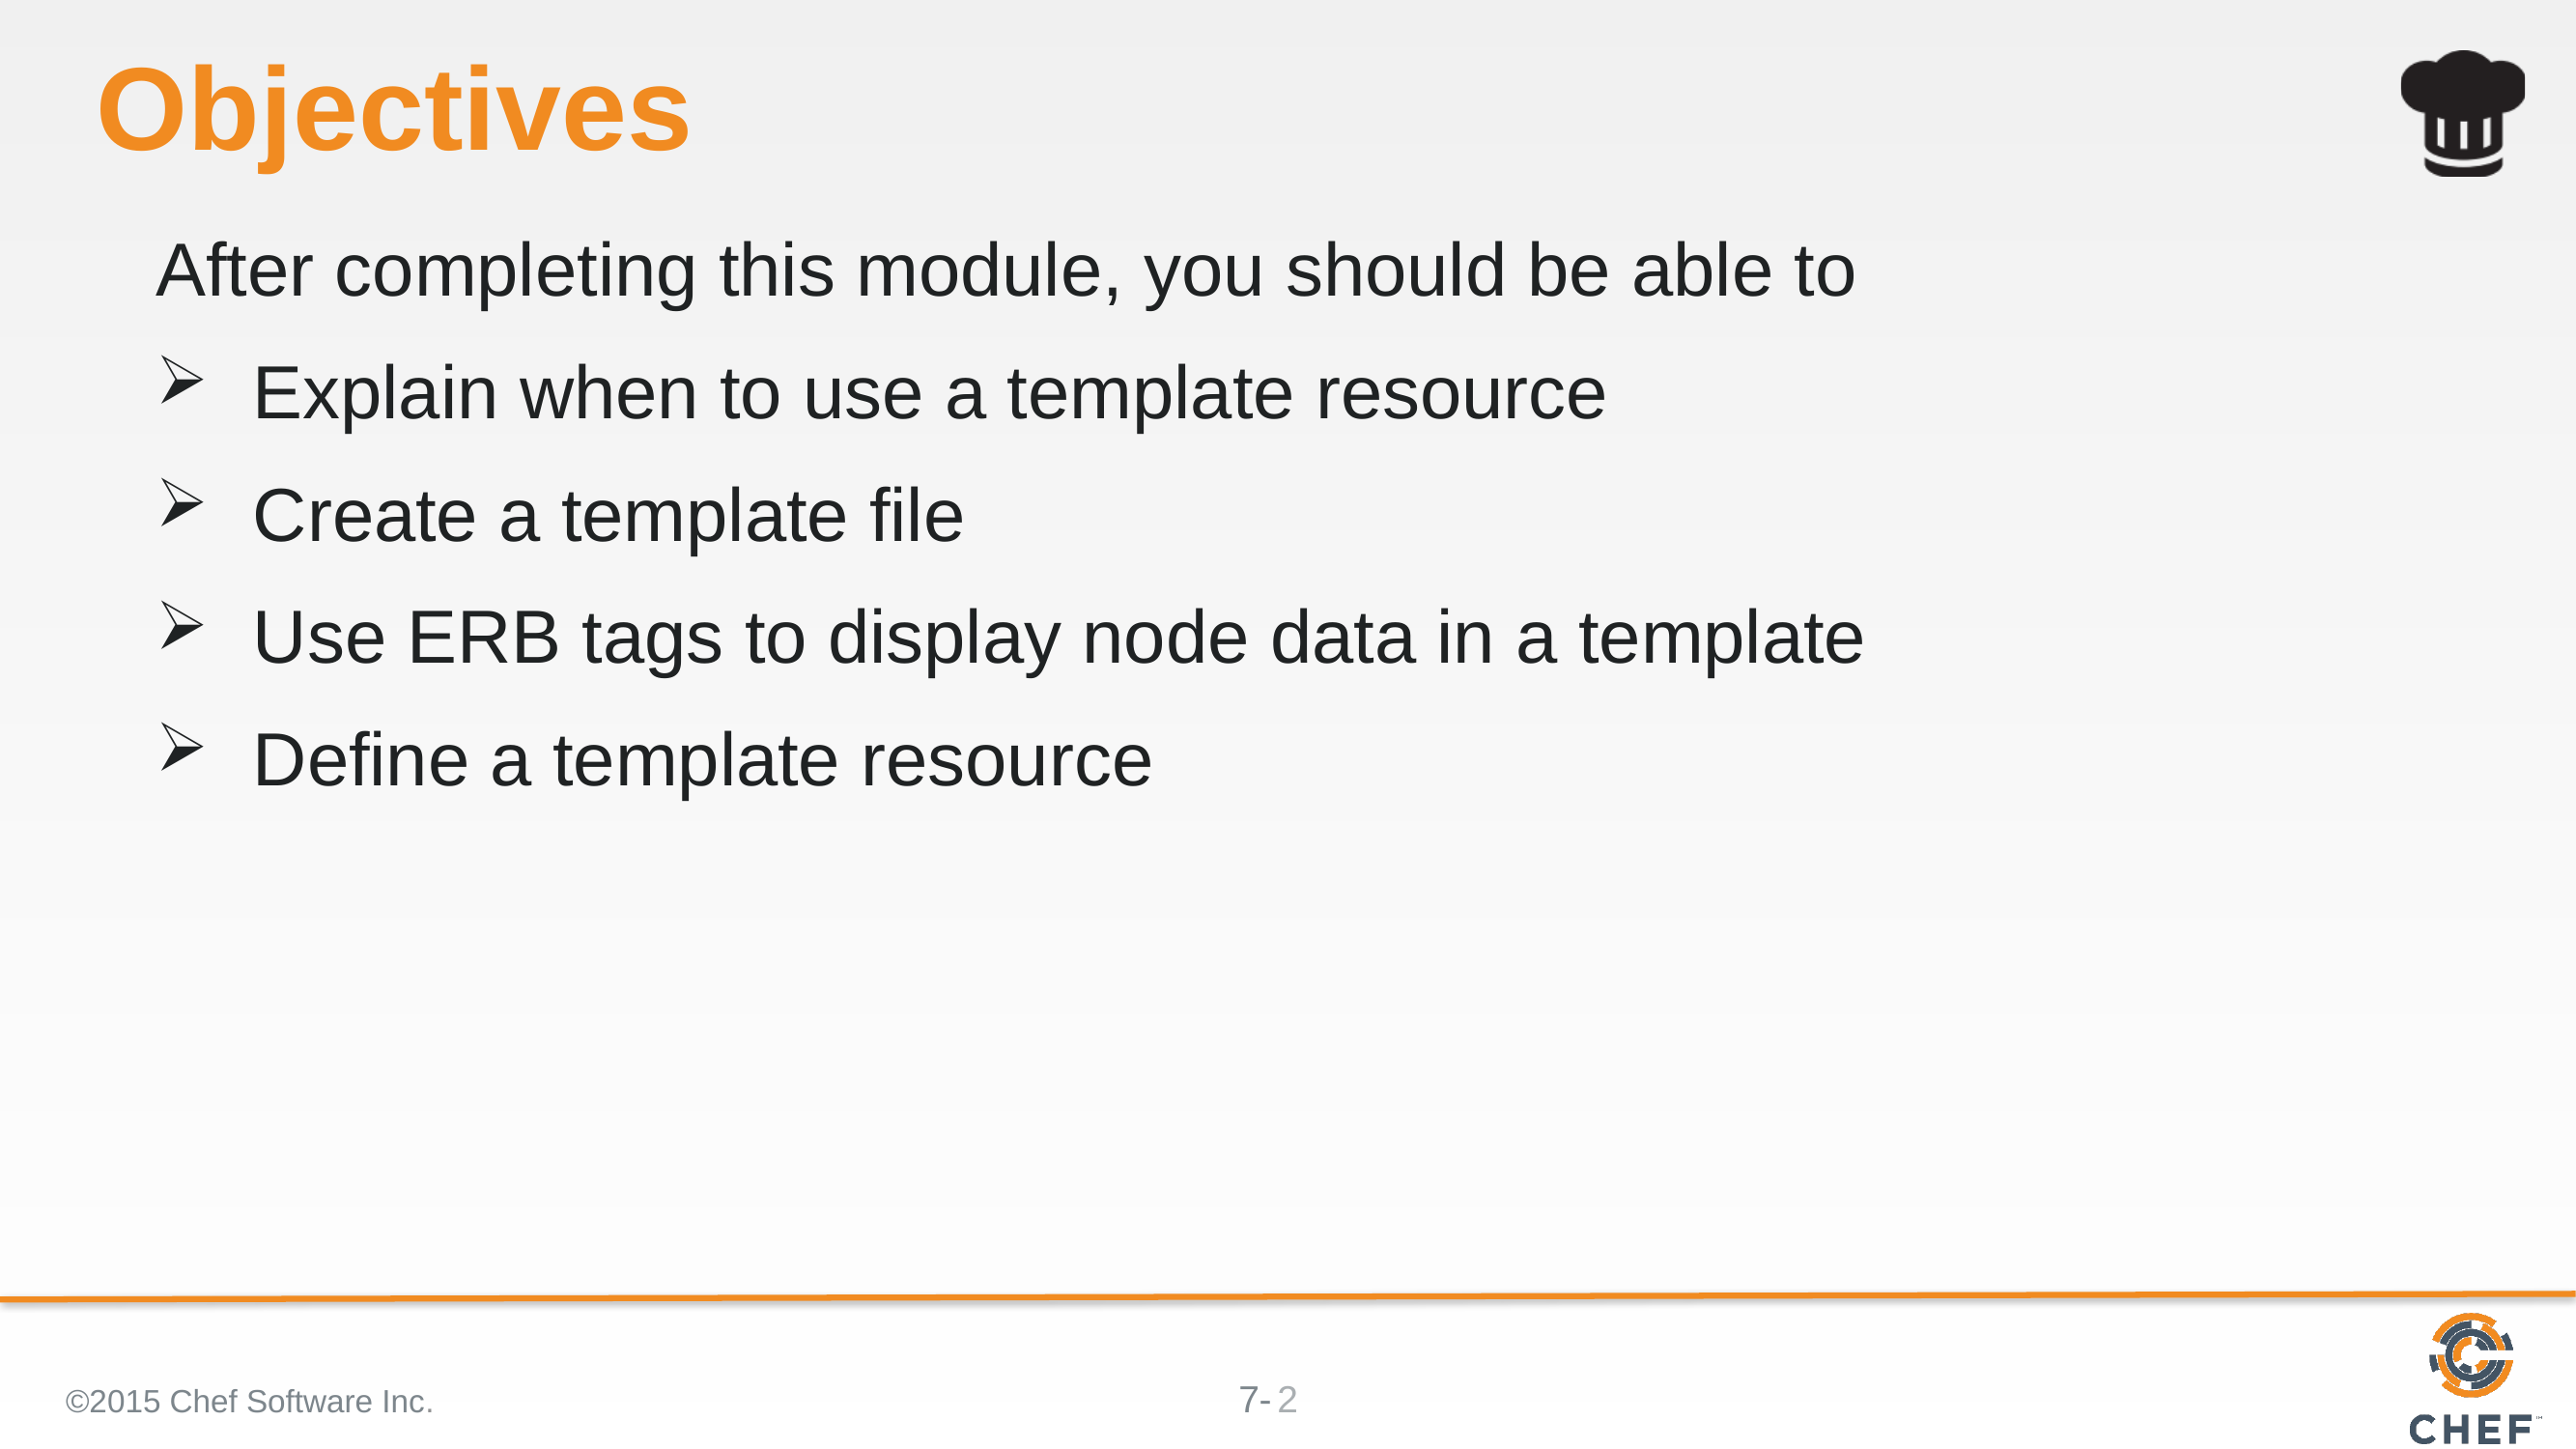

# Objectives
After completing this module, you should be able to
Explain when to use a template resource
Create a template file
Use ERB tags to display node data in a template
Define a template resource
©2015 Chef Software Inc.
2